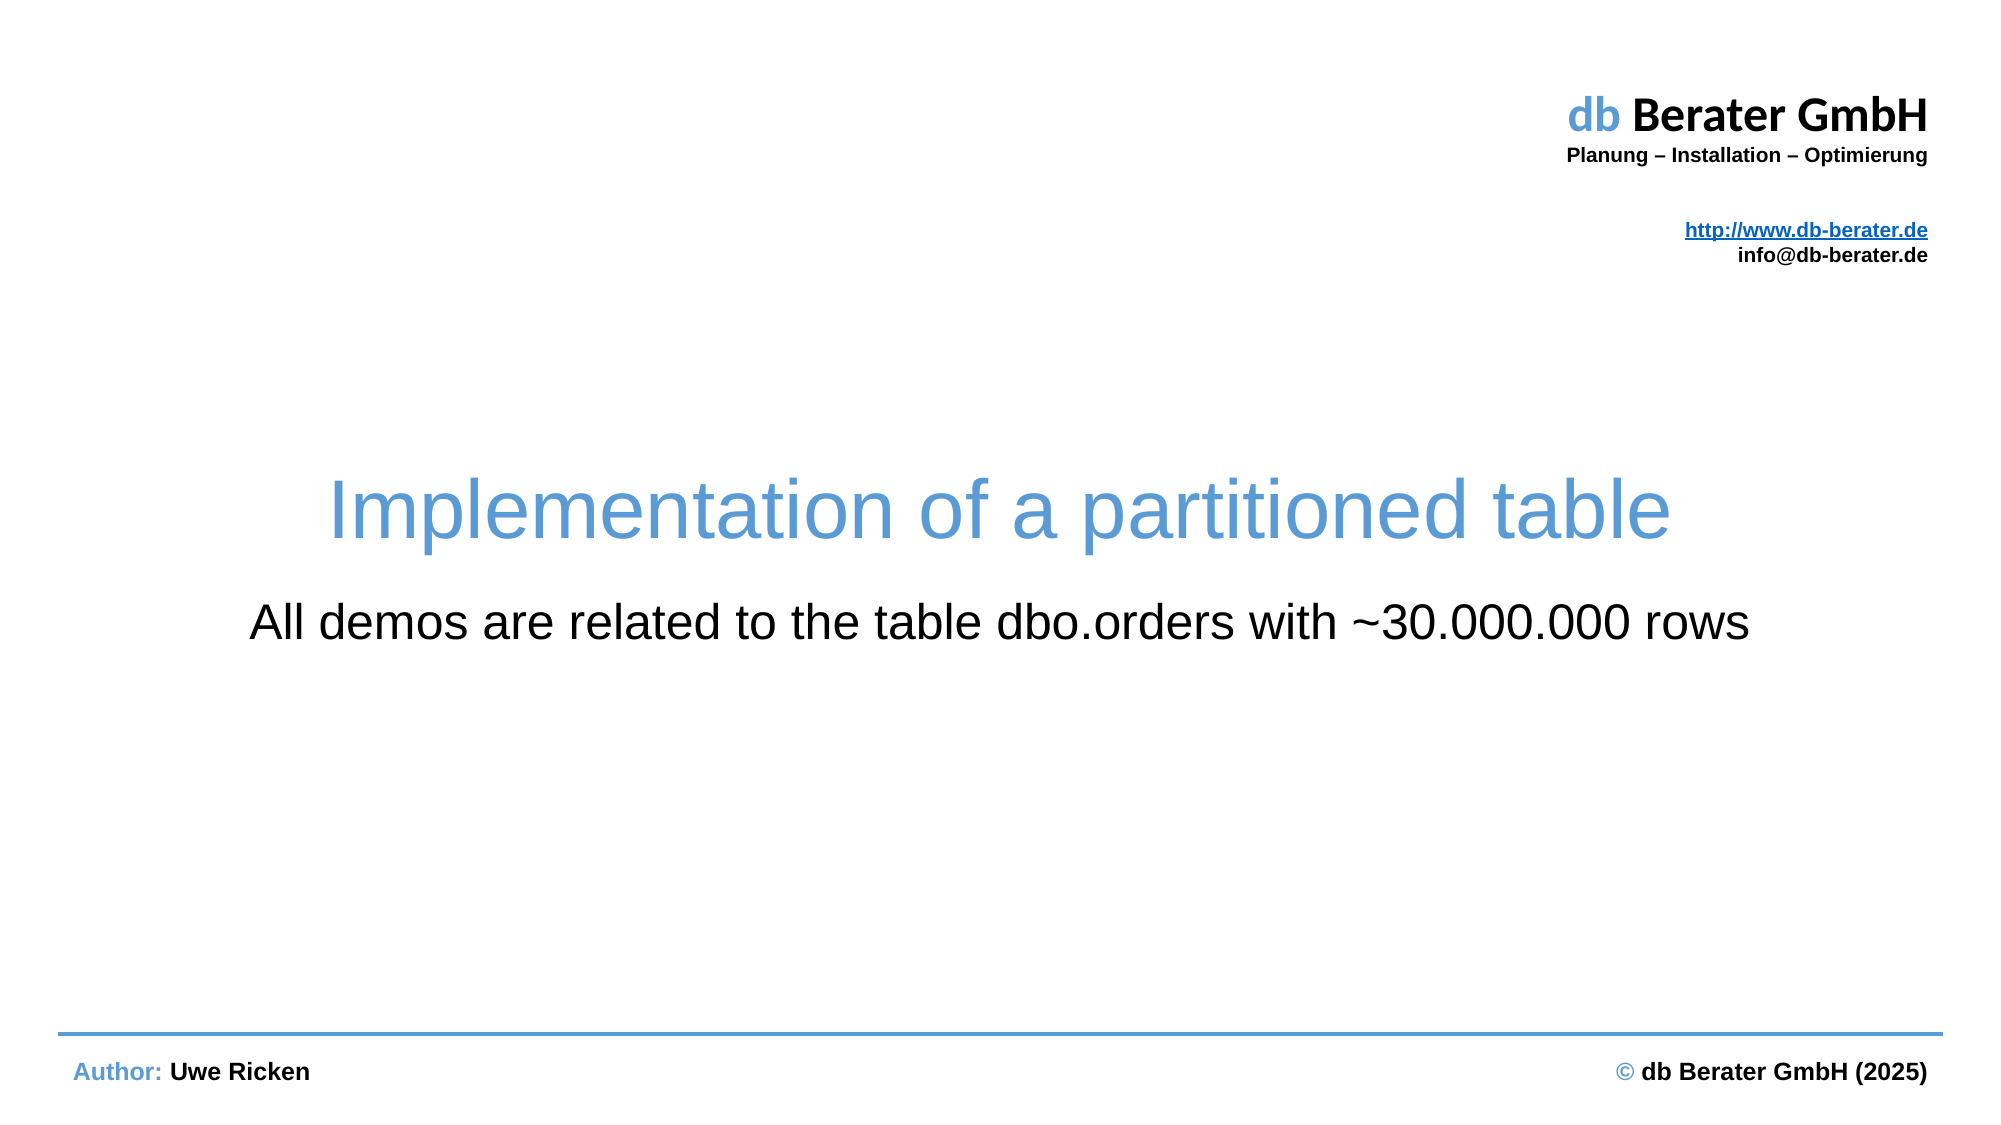

# Implementation of a partitioned table
All demos are related to the table dbo.orders with ~30.000.000 rows